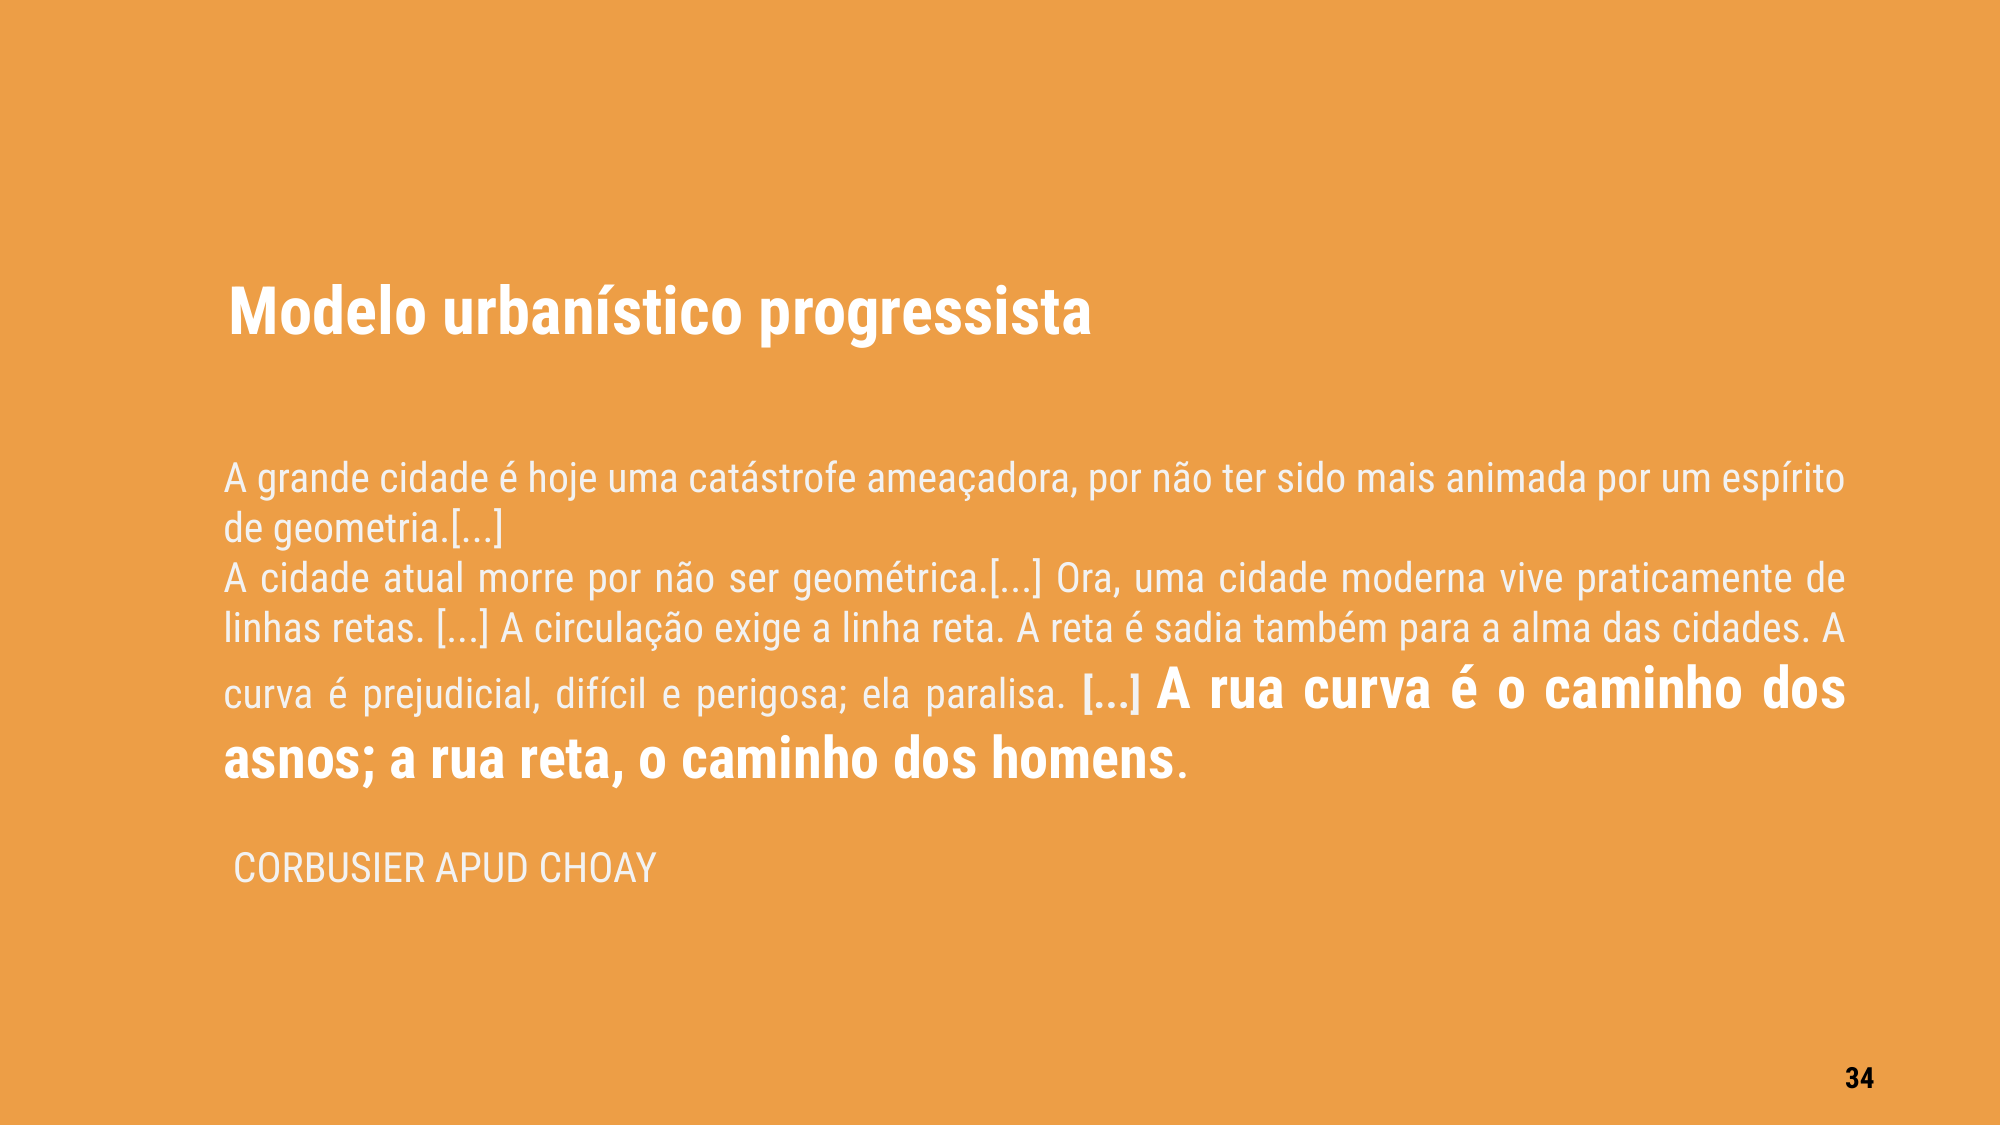

Modelo urbanístico progressista
# A grande cidade é hoje uma catástrofe ameaçadora, por não ter sido mais animada por um espírito de geometria.[...]
A cidade atual morre por não ser geométrica.[...] Ora, uma cidade moderna vive praticamente de linhas retas. [...] A circulação exige a linha reta. A reta é sadia também para a alma das cidades. A curva é prejudicial, difícil e perigosa; ela paralisa. [...] A rua curva é o caminho dos asnos; a rua reta, o caminho dos homens.

 CORBUSIER APUD CHOAY

34